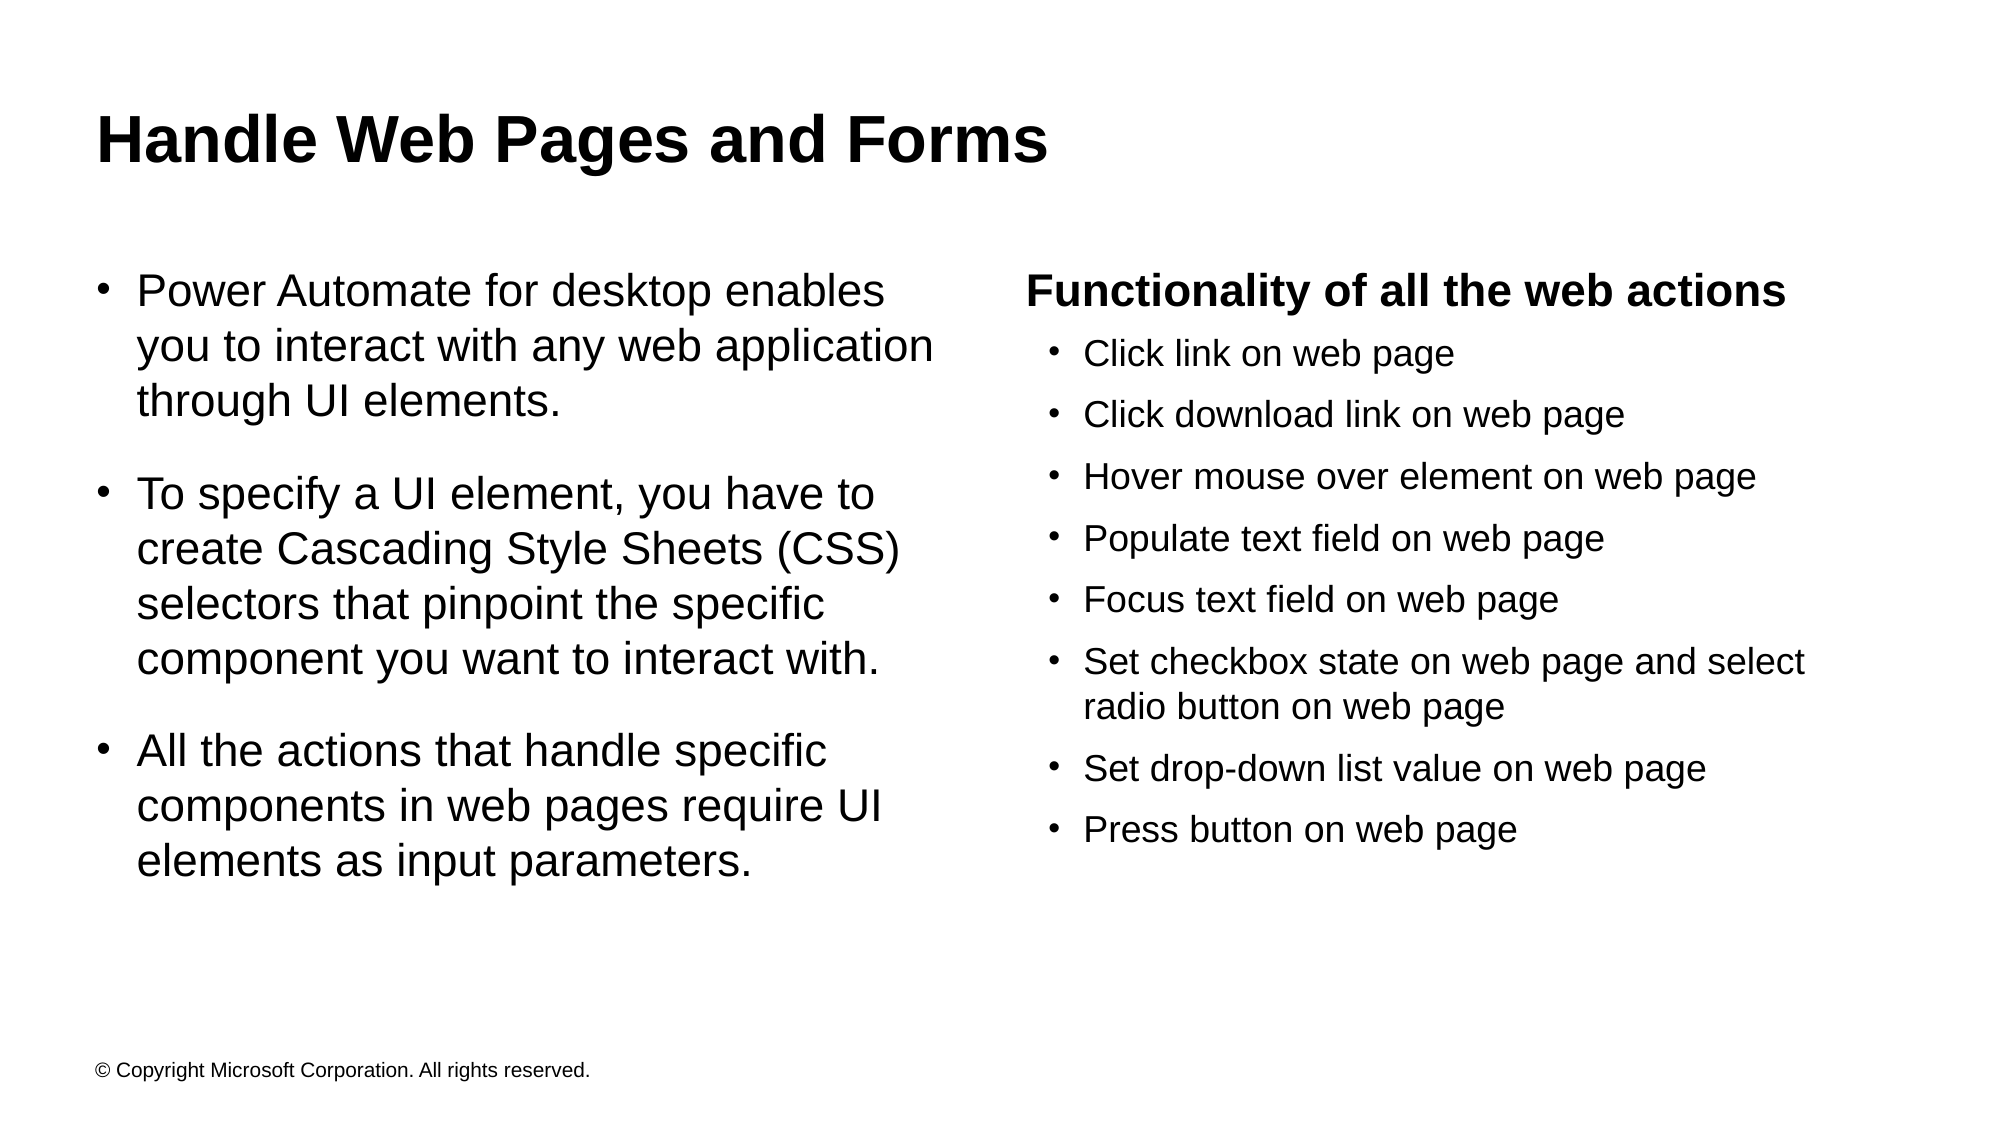

# Handle Web Pages and Forms
Power Automate for desktop enables you to interact with any web application through UI elements.
To specify a UI element, you have to create Cascading Style Sheets (CSS) selectors that pinpoint the specific component you want to interact with.
All the actions that handle specific components in web pages require UI elements as input parameters.
Functionality of all the web actions
Click link on web page
Click download link on web page
Hover mouse over element on web page
Populate text field on web page
Focus text field on web page
Set checkbox state on web page and select radio button on web page
Set drop-down list value on web page
Press button on web page